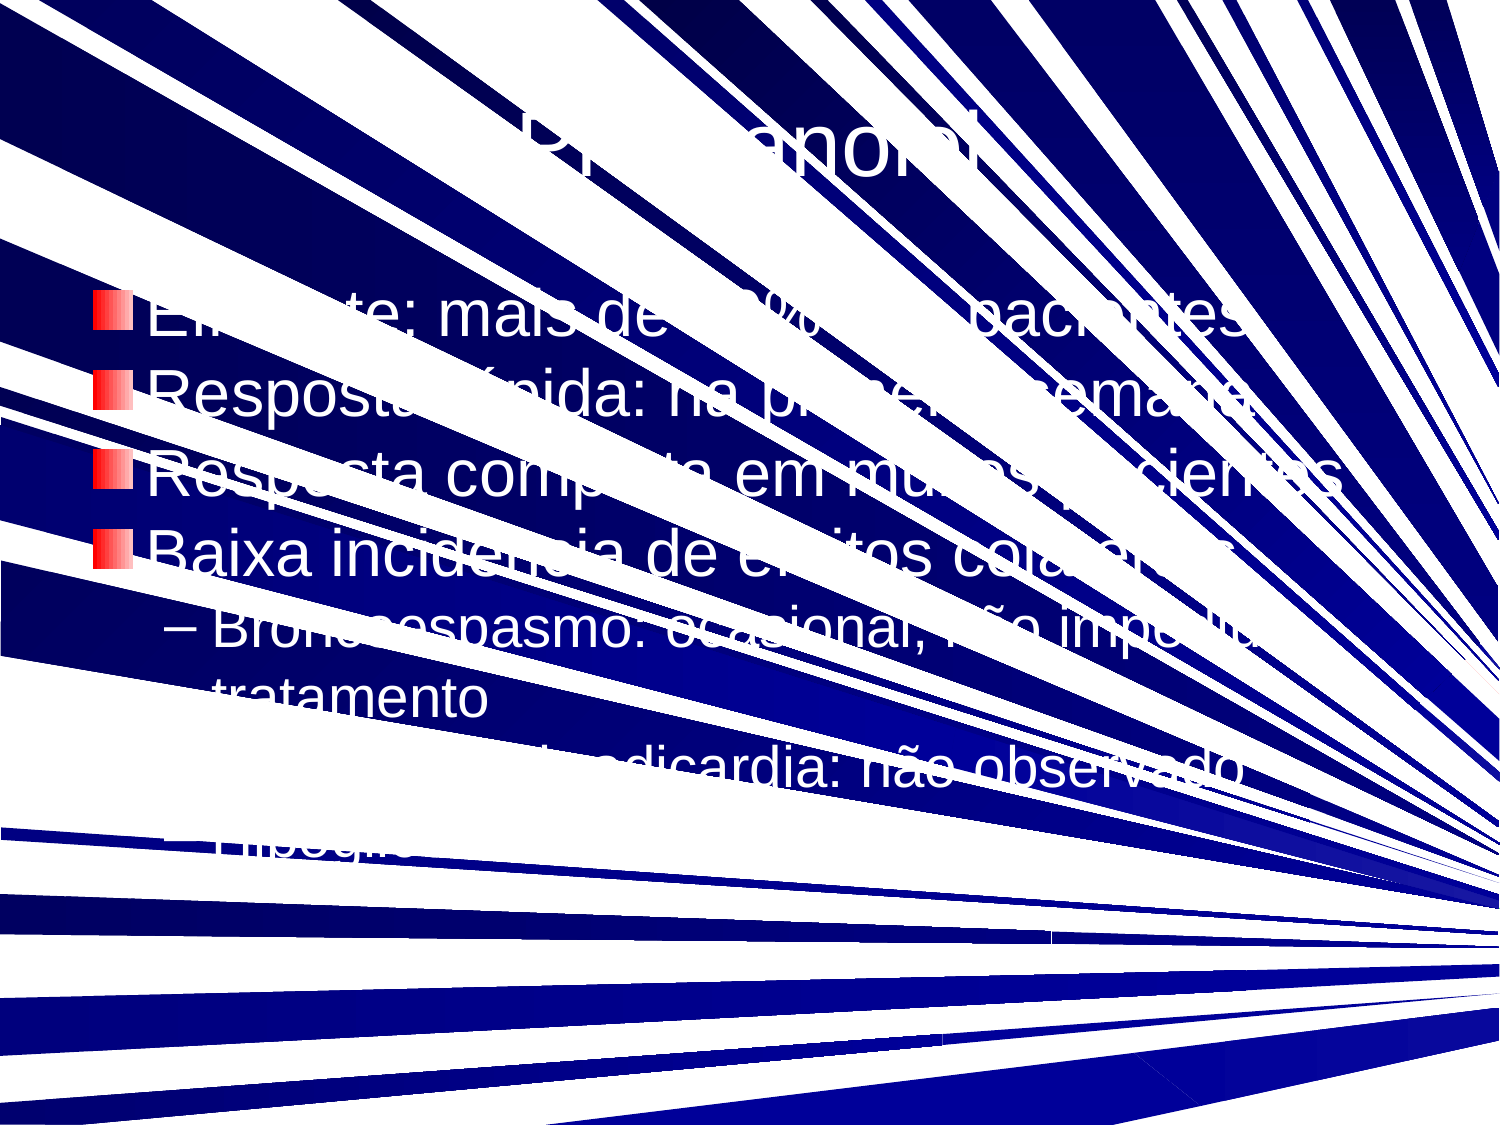

Propranolol
Eficiente: mais de 90% dos pacientes
Resposta rápida: na primeira semana
Resposta completa em muitos pacientes
Baixa incidência de efeitos colaterais
Broncoespasmo: ocasional, não impediu o tratamento
Hipotensão, bradicardia: não observado
Hipoglicemia: relato anedótico